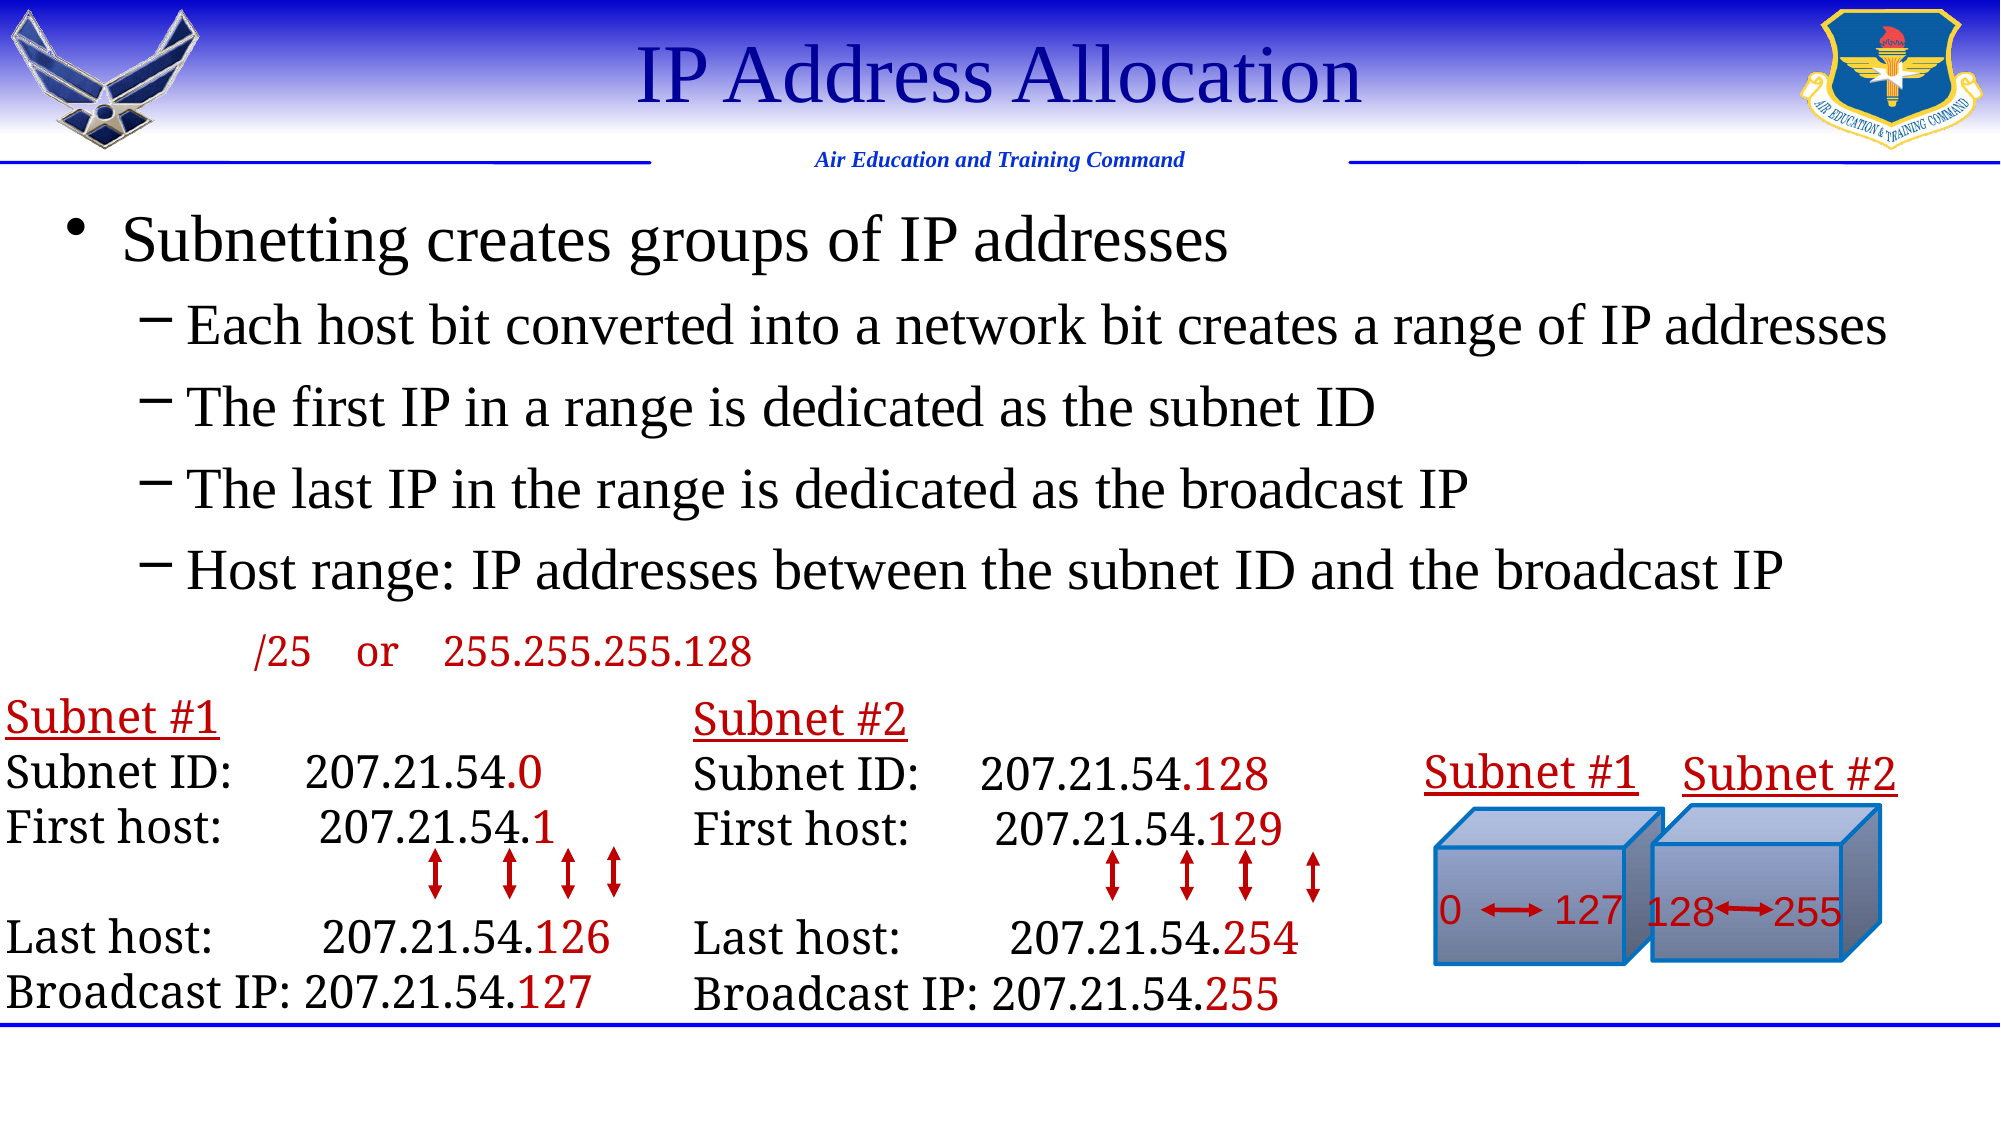

# IP Address Allocation
Subnetting creates groups of IP addresses
Each host bit converted into a network bit creates a range of IP addresses
The first IP in a range is dedicated as the subnet ID
The last IP in the range is dedicated as the broadcast IP
Host range: IP addresses between the subnet ID and the broadcast IP

/25    or    255.255.255.128
Subnet #1
Subnet ID:      207.21.54.0
First host:        207.21.54.1

Last host:         207.21.54.126
Broadcast IP: 207.21.54.127
Subnet #2
Subnet ID:     207.21.54.128
First host:       207.21.54.129

Last host:         207.21.54.254
Broadcast IP: 207.21.54.255
Subnet #1
Subnet #2

128   255
0       127
0        127
128     255